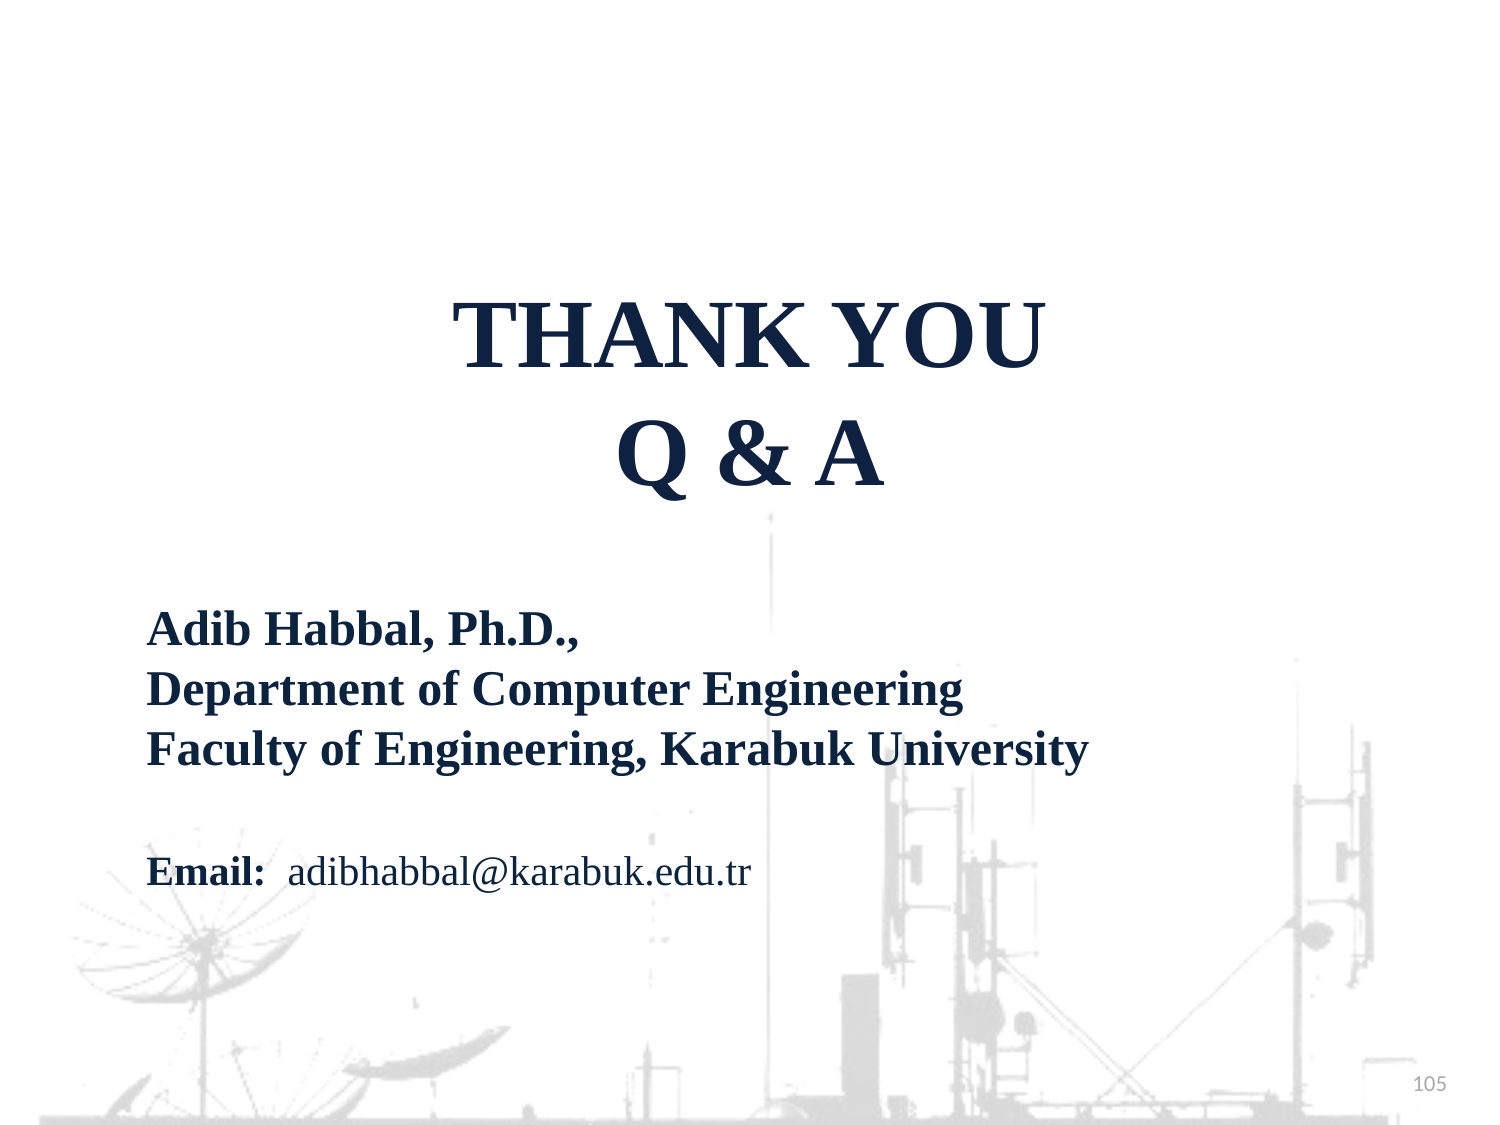

# Thank You Q & A
Adib Habbal, Ph.D.,
Department of Computer Engineering
Faculty of Engineering, Karabuk University
Email:  adibhabbal@karabuk.edu.tr

105